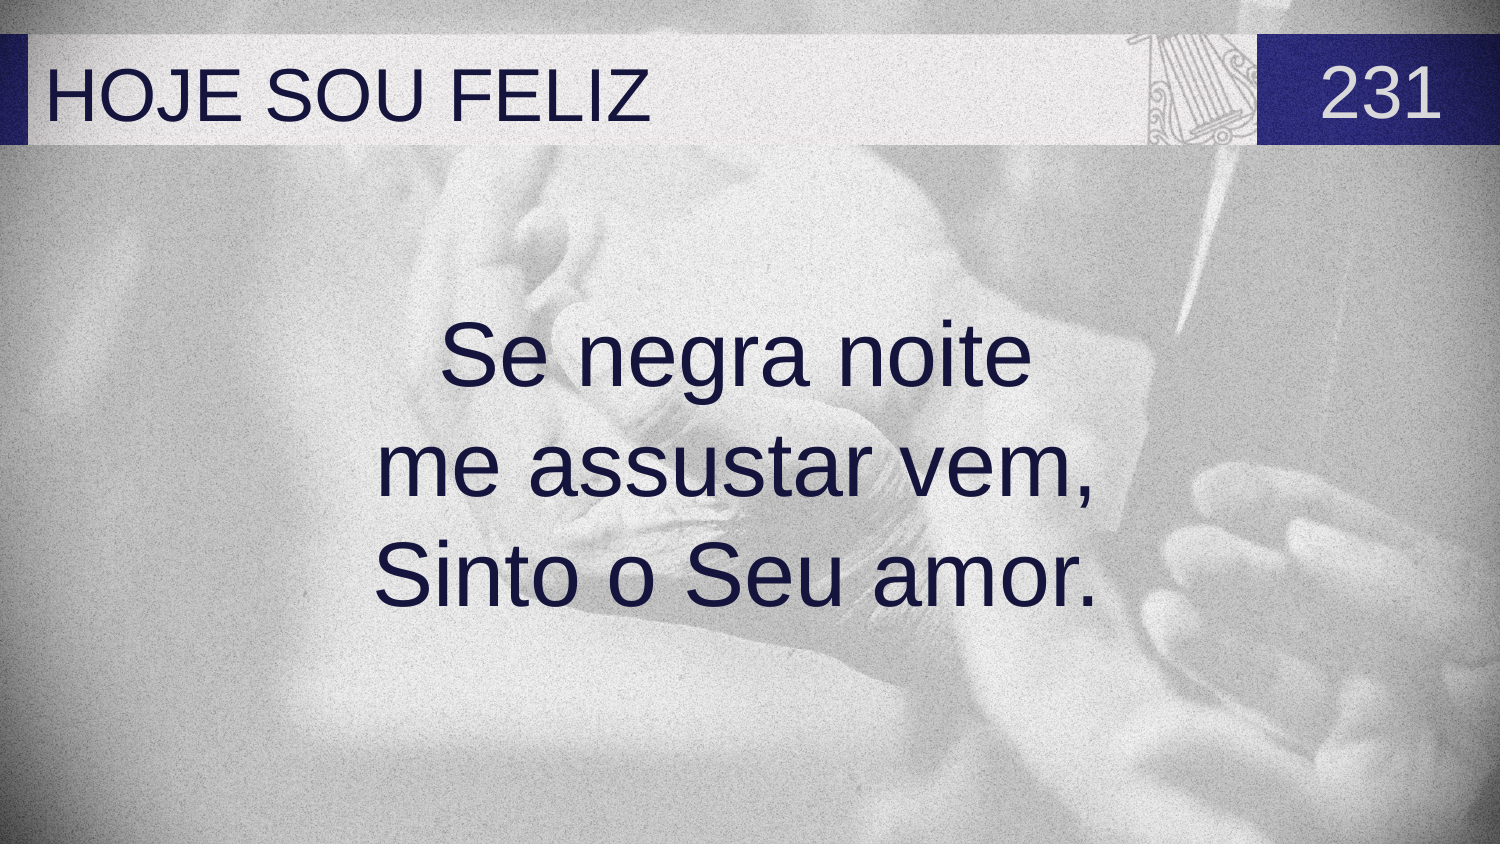

# HOJE SOU FELIZ
231
Se negra noite
me assustar vem,
Sinto o Seu amor.